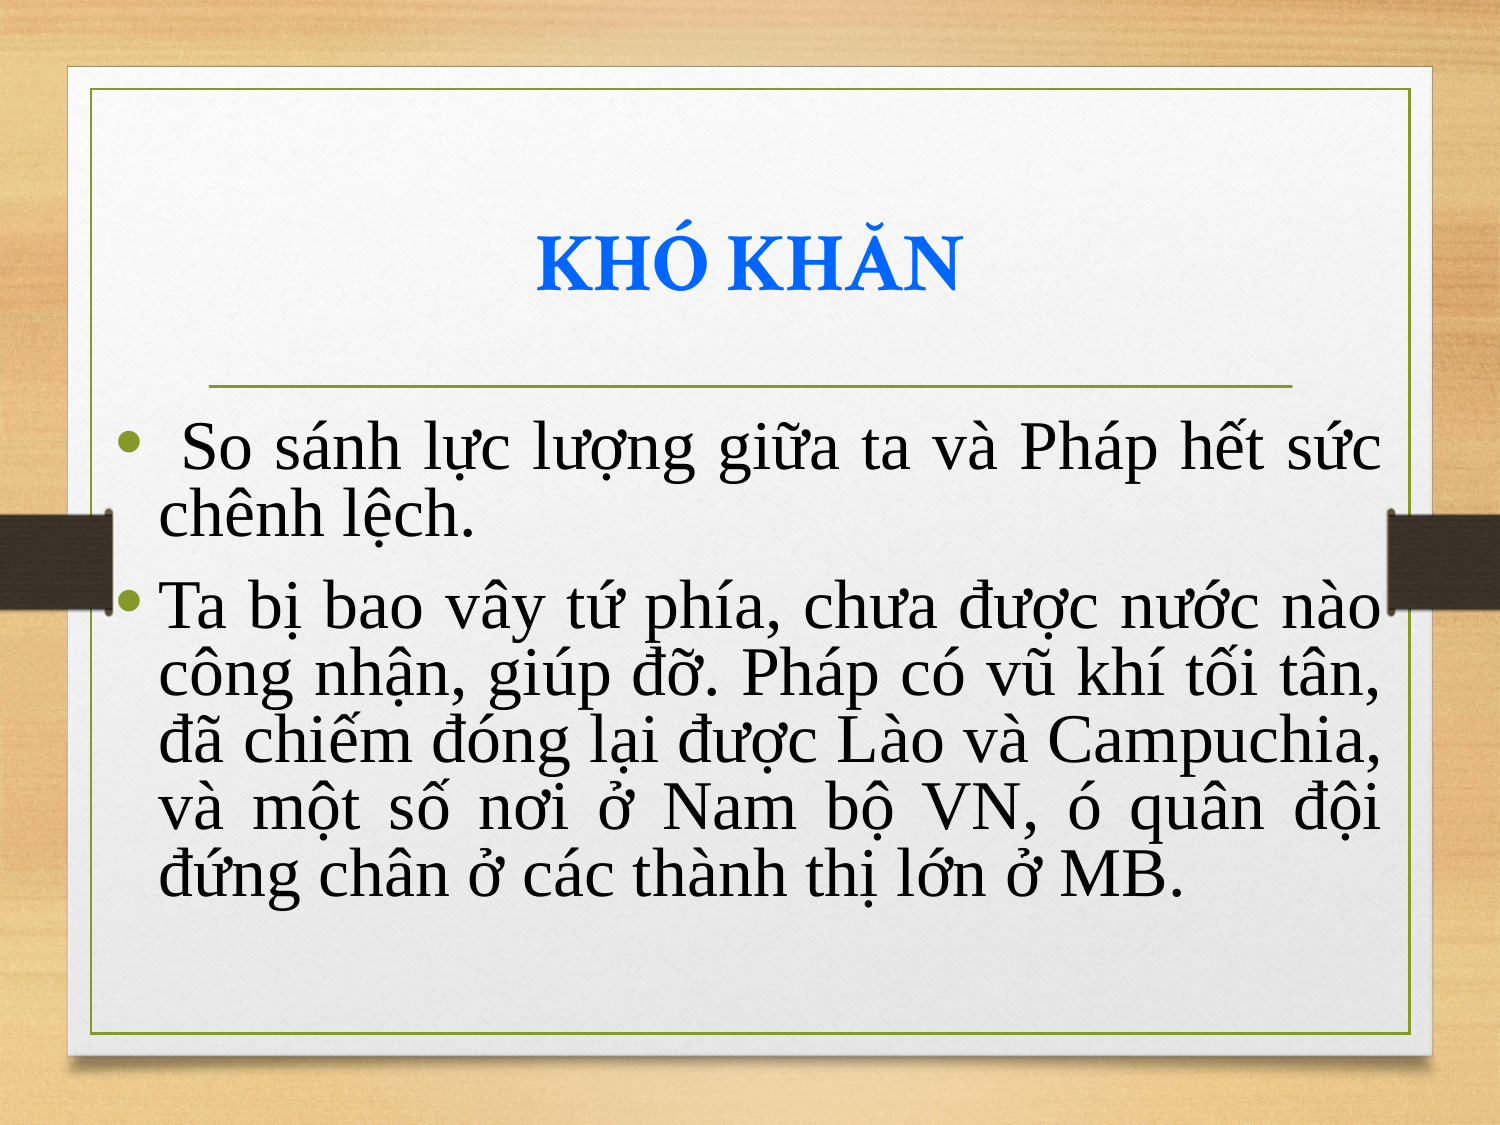

# KHÓ KHĂN
 So sánh lực lượng giữa ta và Pháp hết sức chênh lệch.
Ta bị bao vây tứ phía, chưa được nước nào công nhận, giúp đỡ. Pháp có vũ khí tối tân, đã chiếm đóng lại được Lào và Campuchia, và một số nơi ở Nam bộ VN, ó quân đội đứng chân ở các thành thị lớn ở MB.